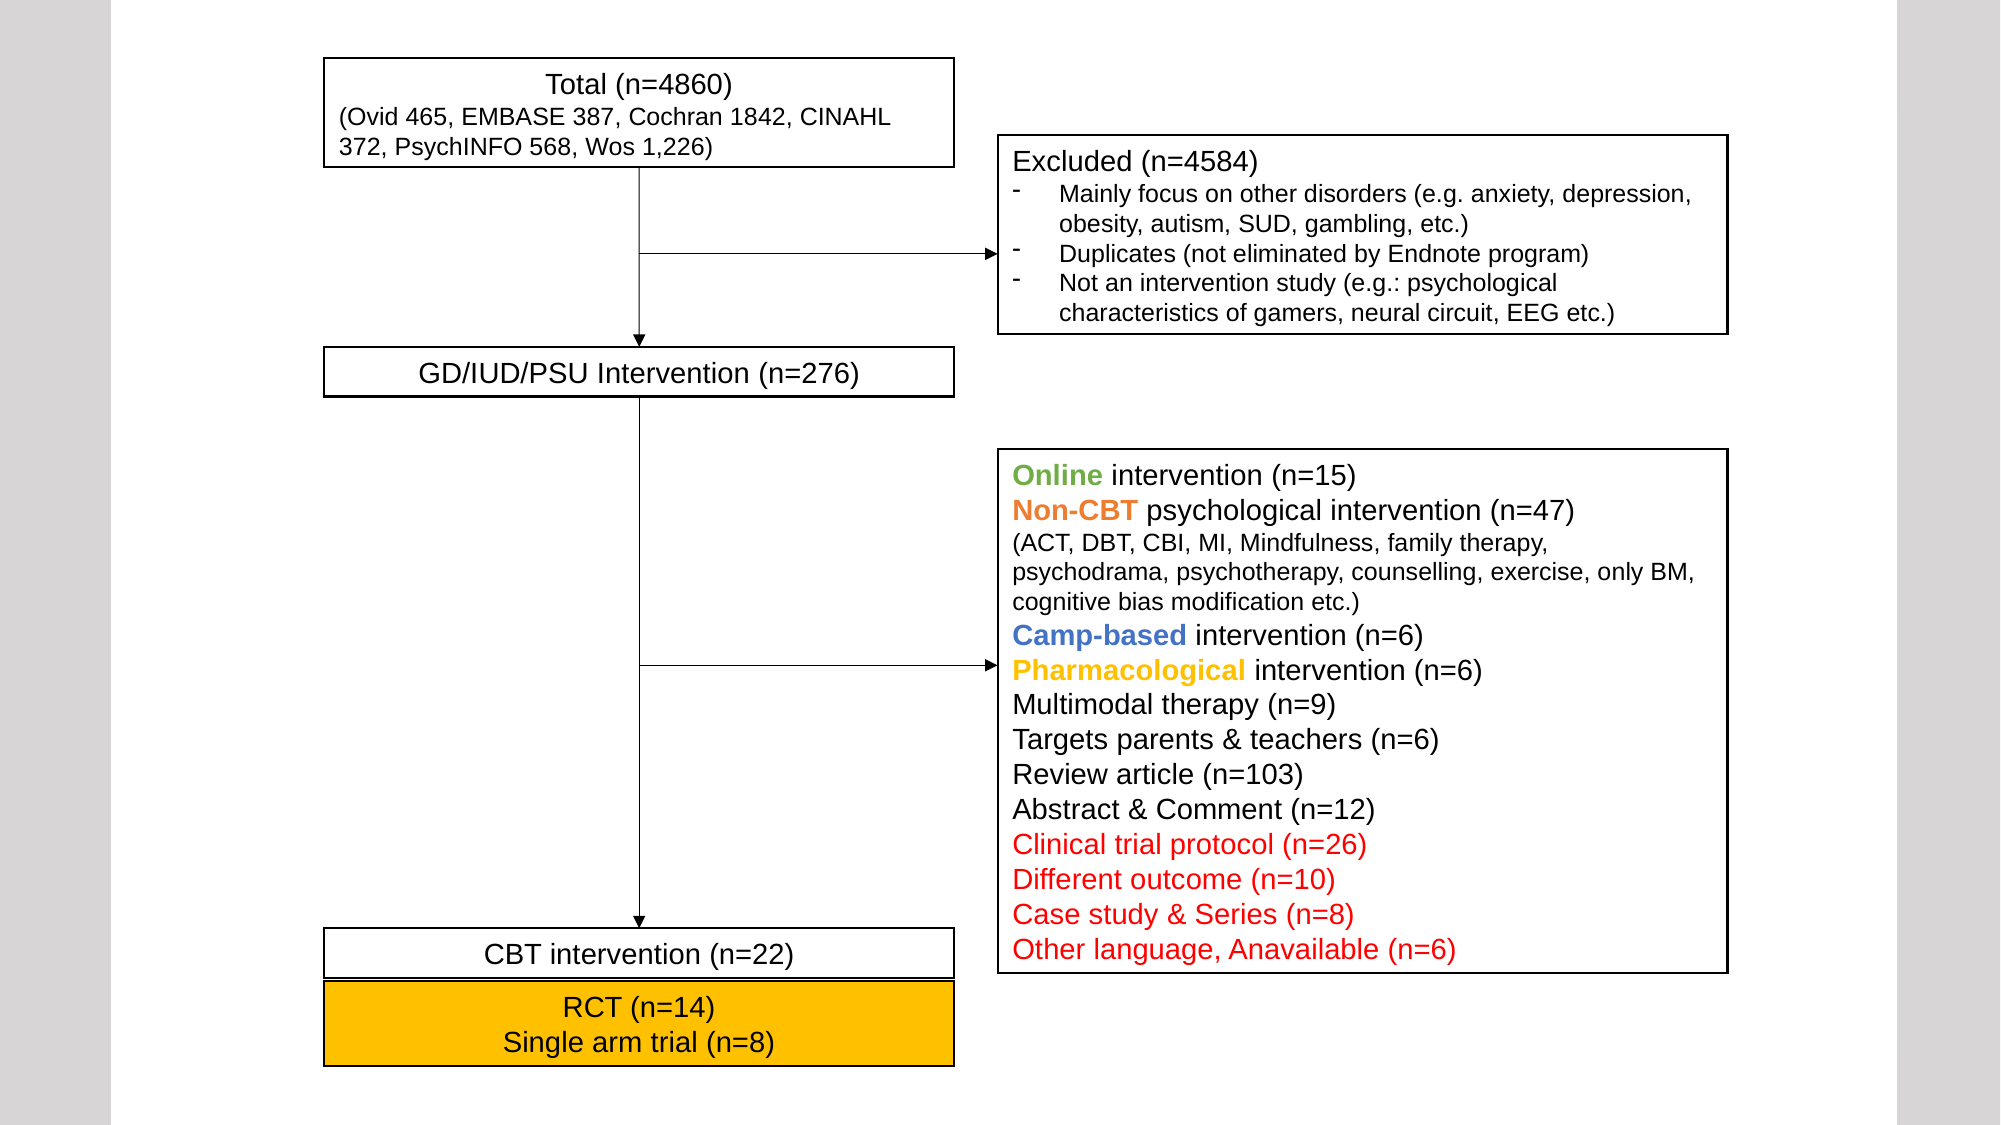

Total (n=4860)
(Ovid 465, EMBASE 387, Cochran 1842, CINAHL 372, PsychINFO 568, Wos 1,226)
Excluded (n=4584)
Mainly focus on other disorders (e.g. anxiety, depression, obesity, autism, SUD, gambling, etc.)
Duplicates (not eliminated by Endnote program)
Not an intervention study (e.g.: psychological characteristics of gamers, neural circuit, EEG etc.)
GD/IUD/PSU Intervention (n=276)
Online intervention (n=15)
Non-CBT psychological intervention (n=47)
(ACT, DBT, CBI, MI, Mindfulness, family therapy, psychodrama, psychotherapy, counselling, exercise, only BM, cognitive bias modification etc.)
Camp-based intervention (n=6)
Pharmacological intervention (n=6)
Multimodal therapy (n=9)
Targets parents & teachers (n=6)
Review article (n=103)
Abstract & Comment (n=12)
Clinical trial protocol (n=26)
Different outcome (n=10)
Case study & Series (n=8)
Other language, Anavailable (n=6)
CBT intervention (n=22)
RCT (n=14)
Single arm trial (n=8)